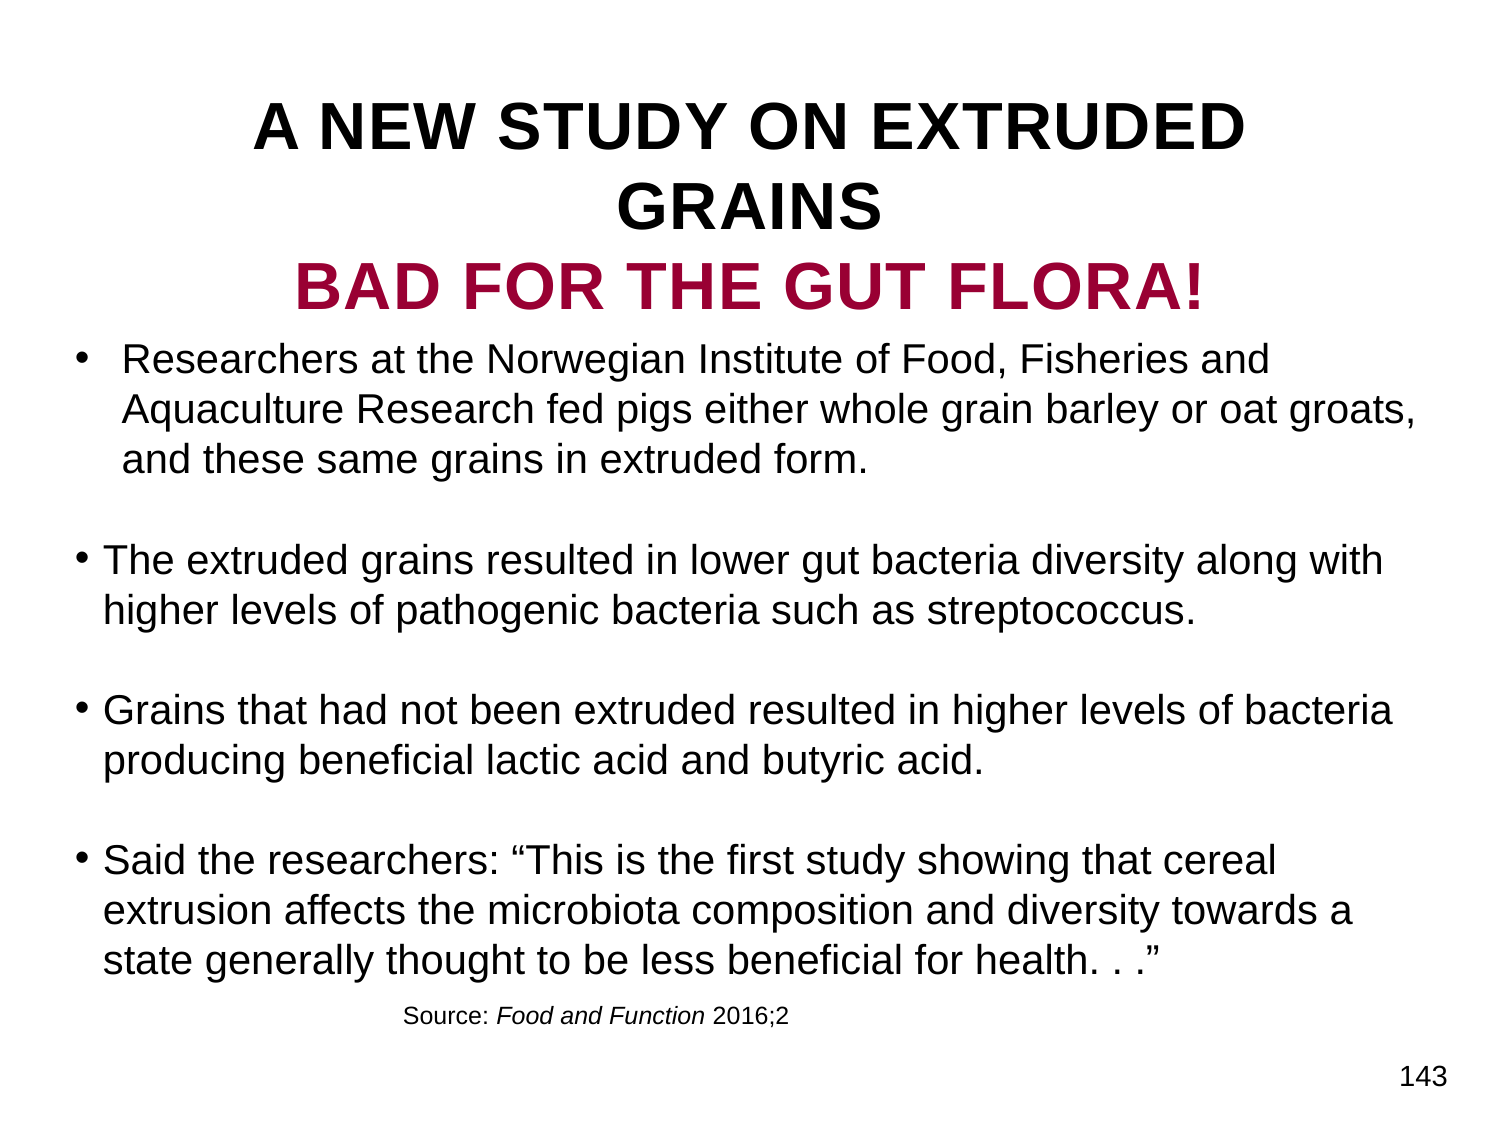

A NEW STUDY ON EXTRUDED GRAINS
BAD FOR THE GUT FLORA!
Researchers at the Norwegian Institute of Food, Fisheries and Aquaculture Research fed pigs either whole grain barley or oat groats, and these same grains in extruded form.

The extruded grains resulted in lower gut bacteria diversity along with higher levels of pathogenic bacteria such as streptococcus.

Grains that had not been extruded resulted in higher levels of bacteria producing beneficial lactic acid and butyric acid.

Said the researchers: “This is the first study showing that cereal extrusion affects the microbiota composition and diversity towards a state generally thought to be less beneficial for health. . .” 			Source: Food and Function 2016;2
143